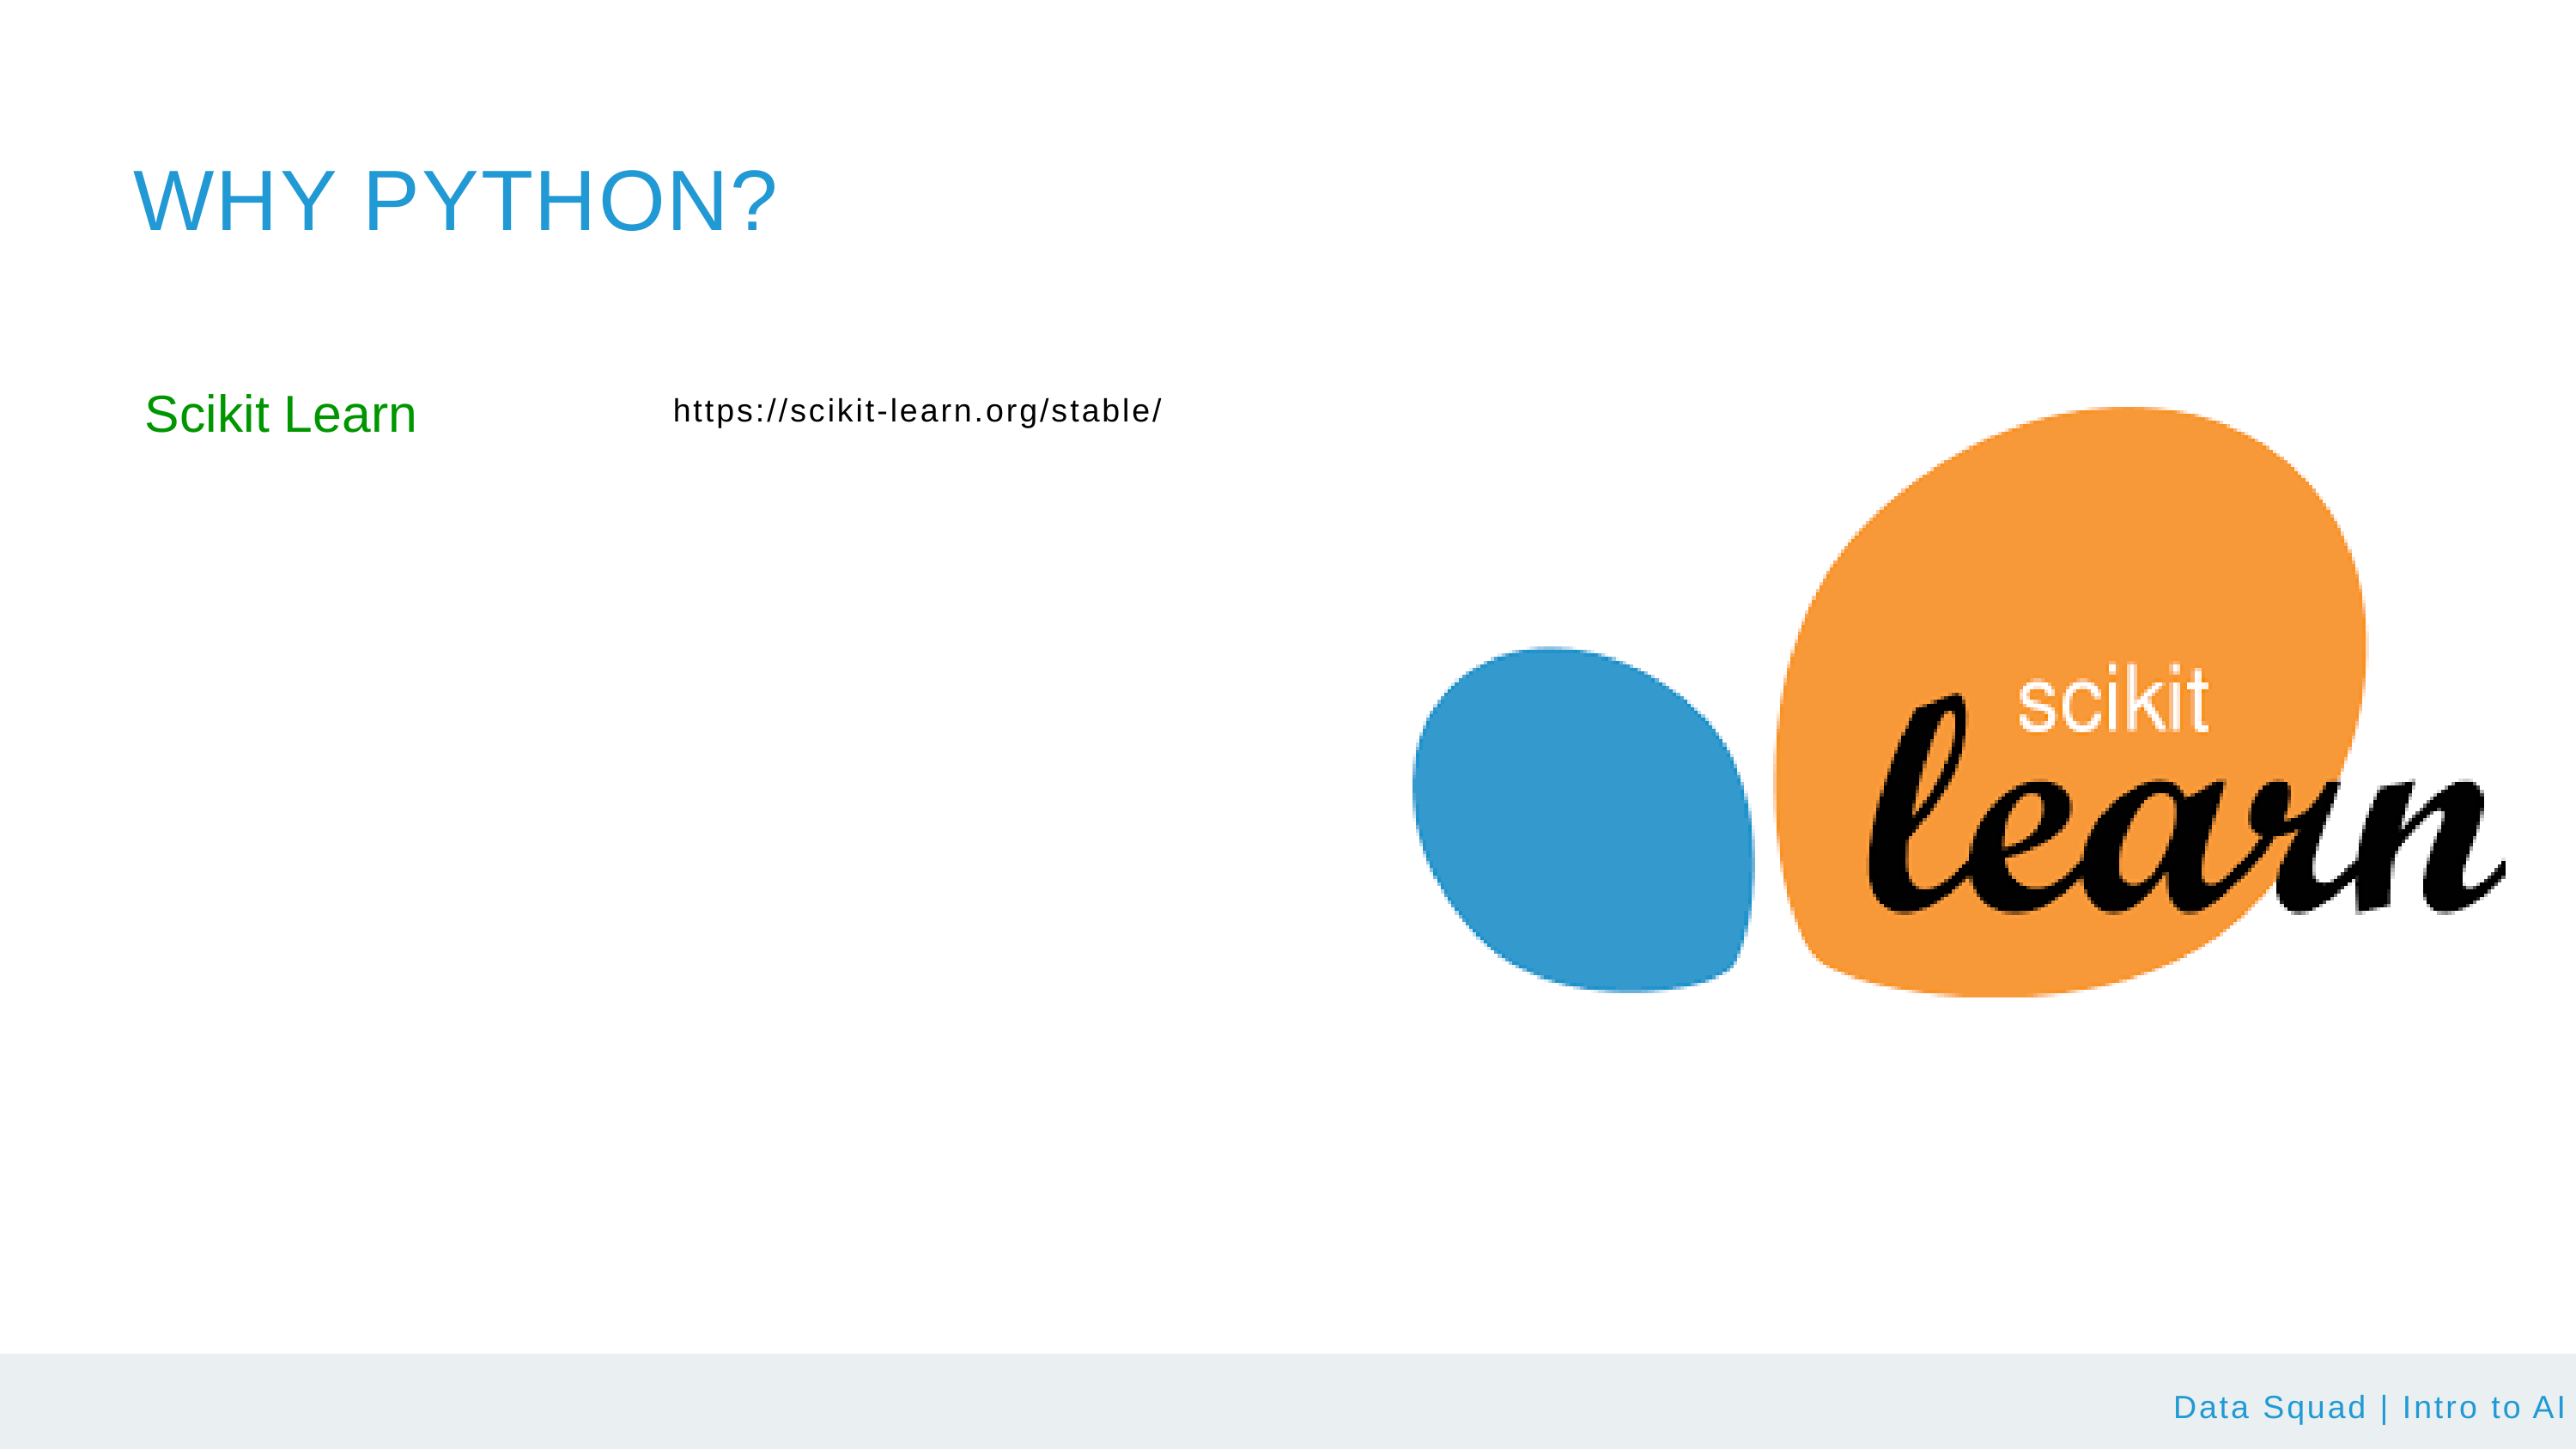

WHY PYTHON?
Scikit Learn
https://scikit-learn.org/stable/

Data Squad | Intro to AI